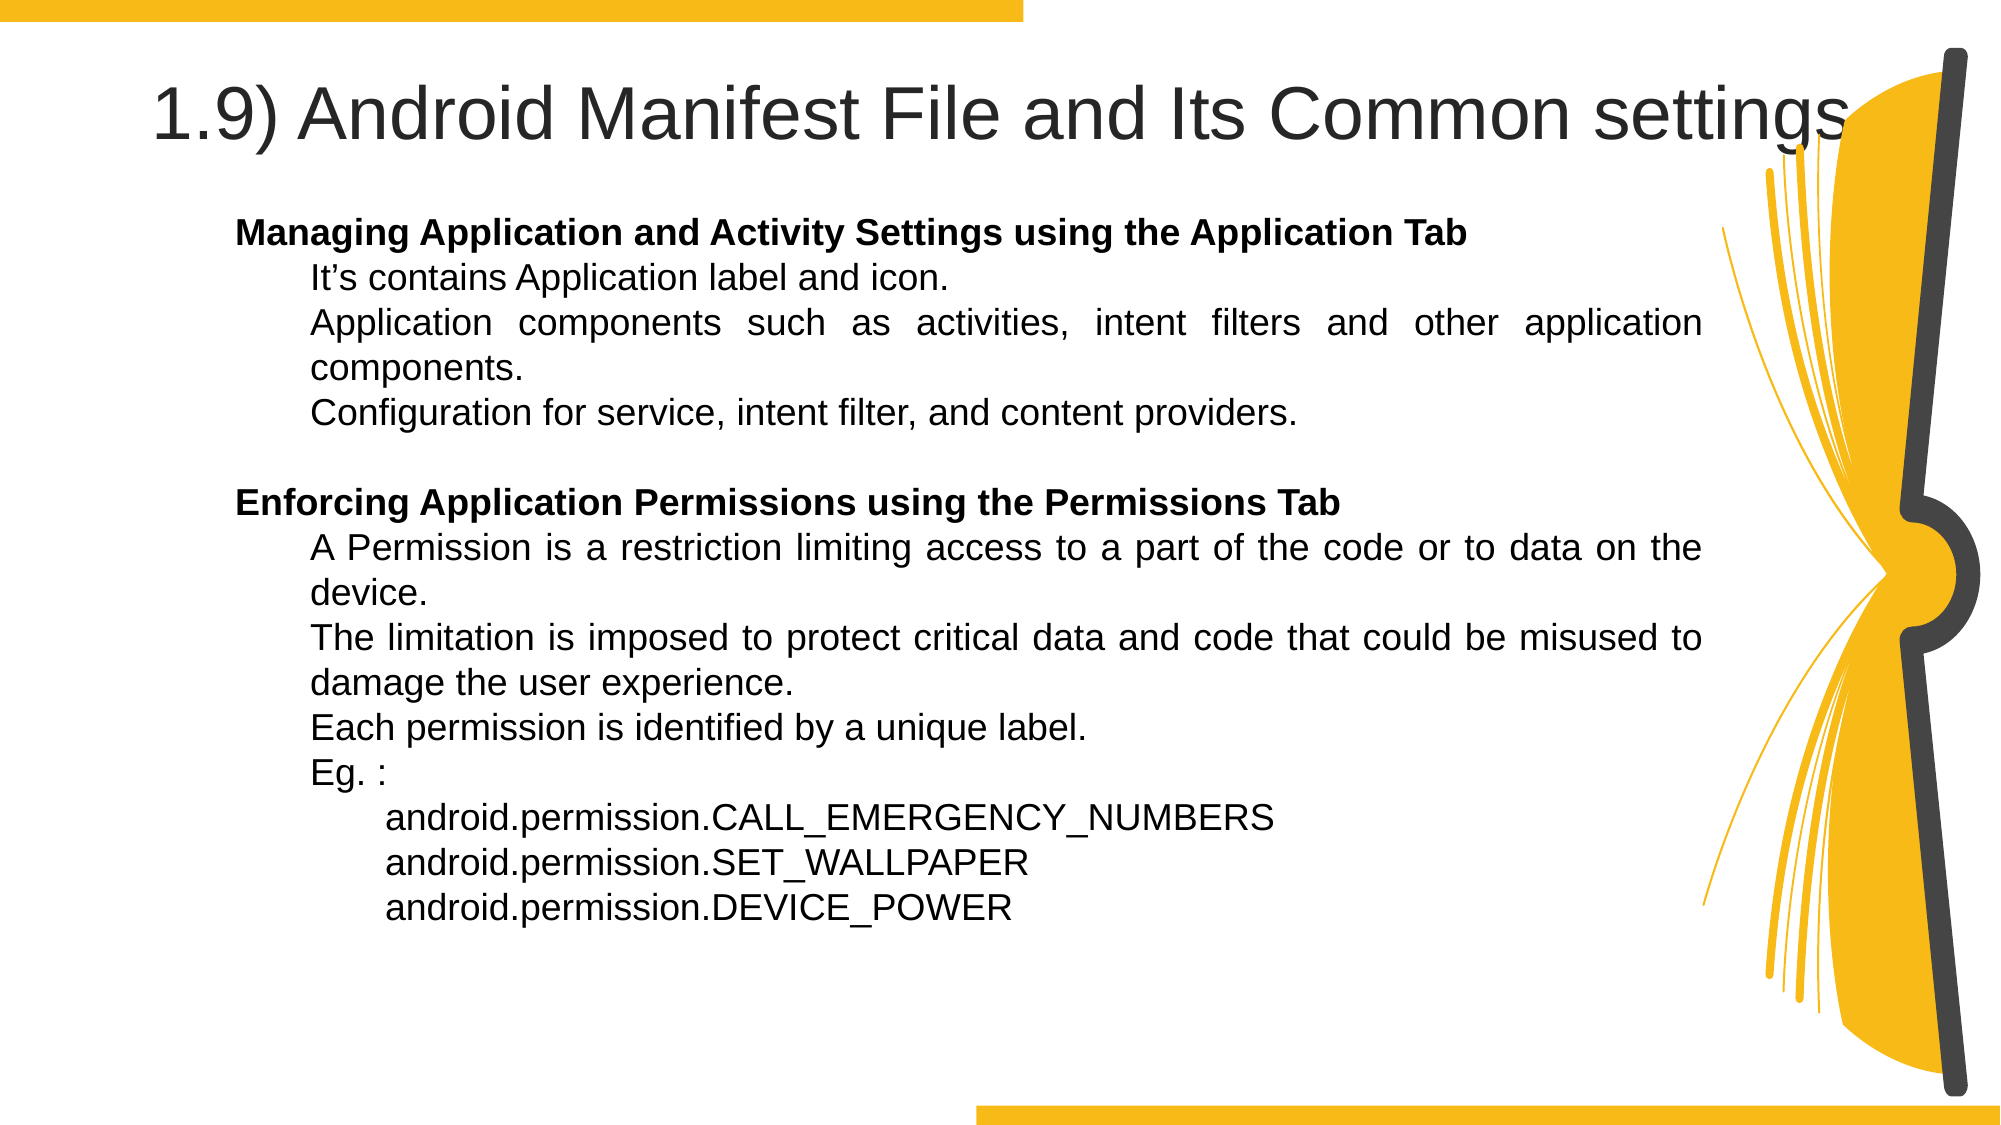

1.9) Android Manifest File and Its Common settings
Managing Application and Activity Settings using the Application Tab
It’s contains Application label and icon.
Application components such as activities, intent filters and other application components.
Configuration for service, intent filter, and content providers.

Enforcing Application Permissions using the Permissions Tab
A Permission is a restriction limiting access to a part of the code or to data on the device.
The limitation is imposed to protect critical data and code that could be misused to damage the user experience.
Each permission is identified by a unique label.
Eg. :
android.permission.CALL_EMERGENCY_NUMBERS
android.permission.SET_WALLPAPER
android.permission.DEVICE_POWER